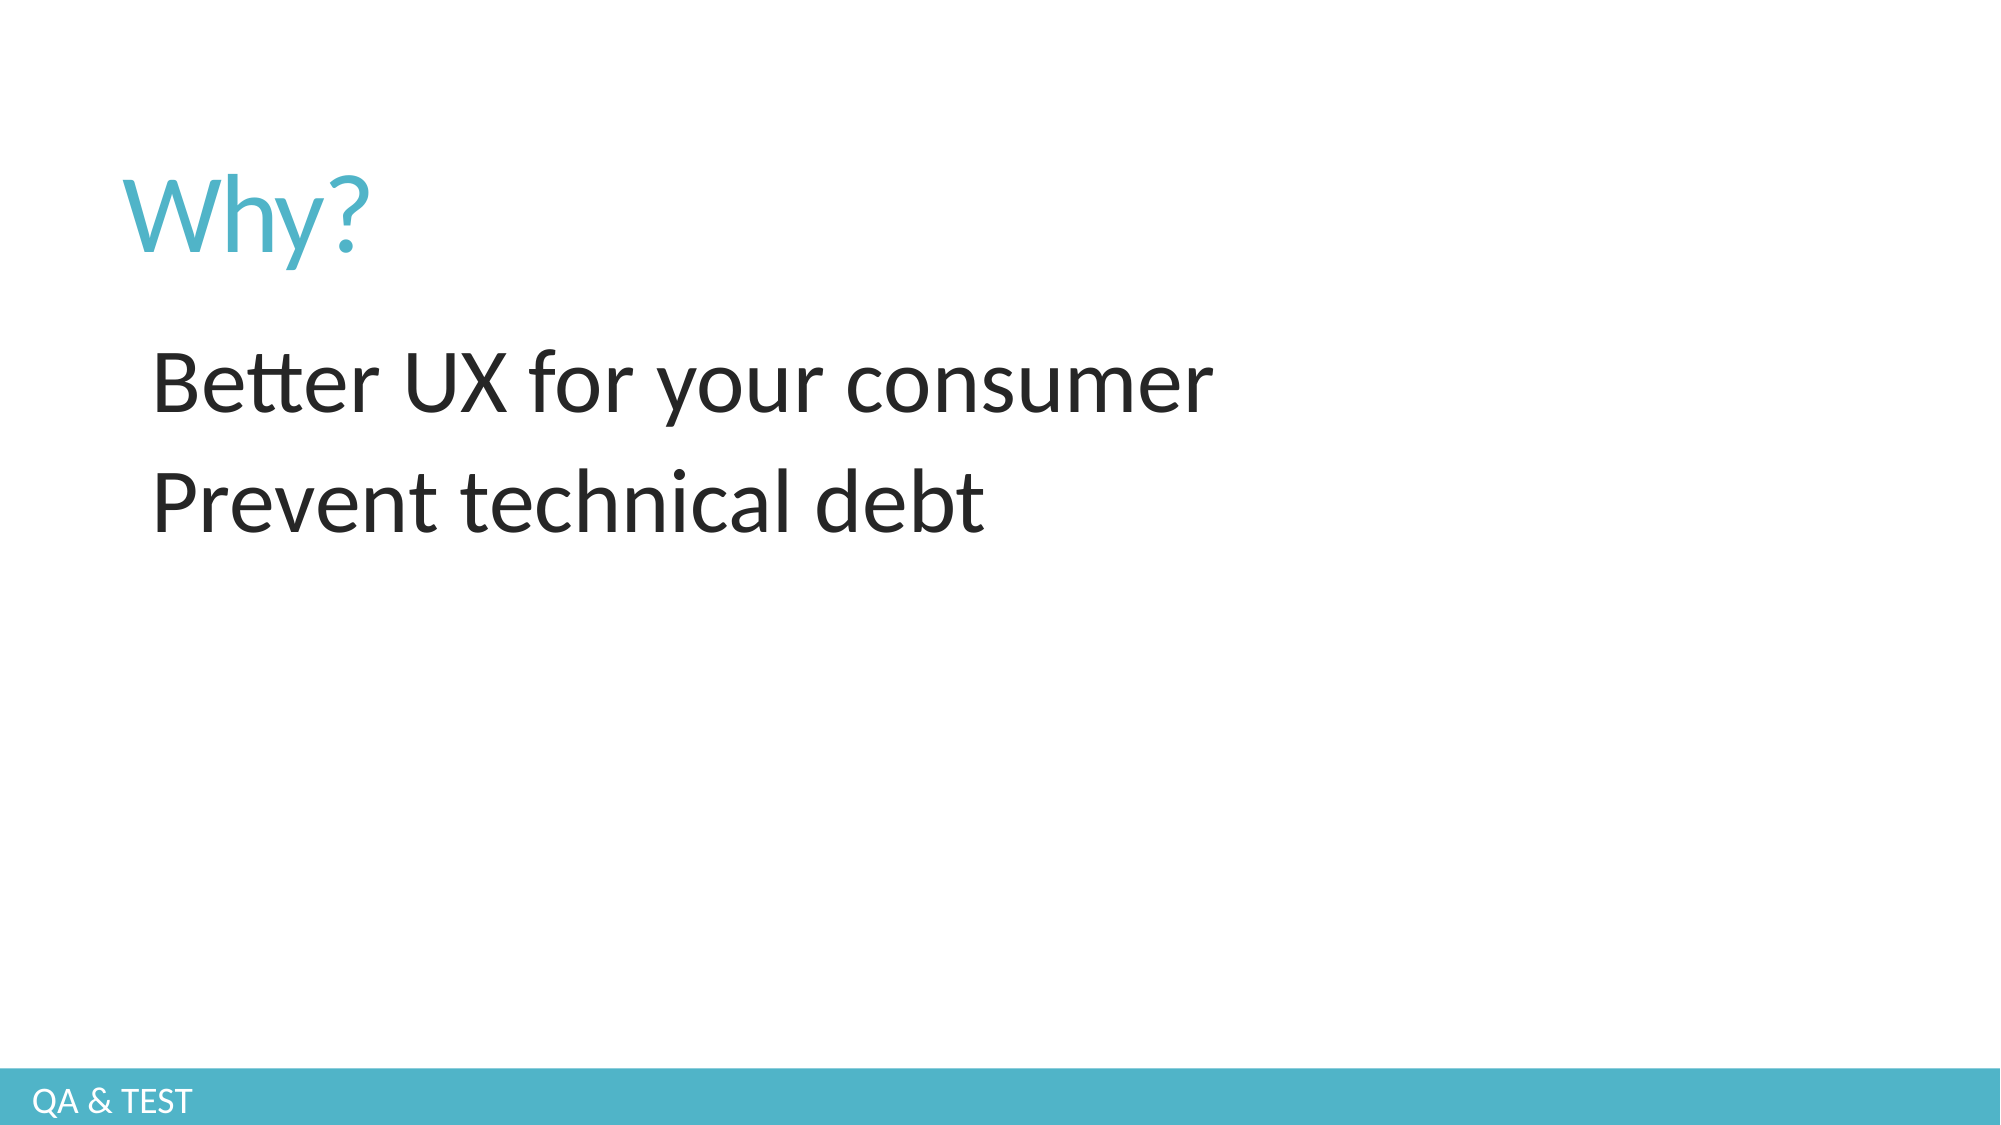

# Why?
Better UX for your consumer
Prevent technical debt
  QA & TEST